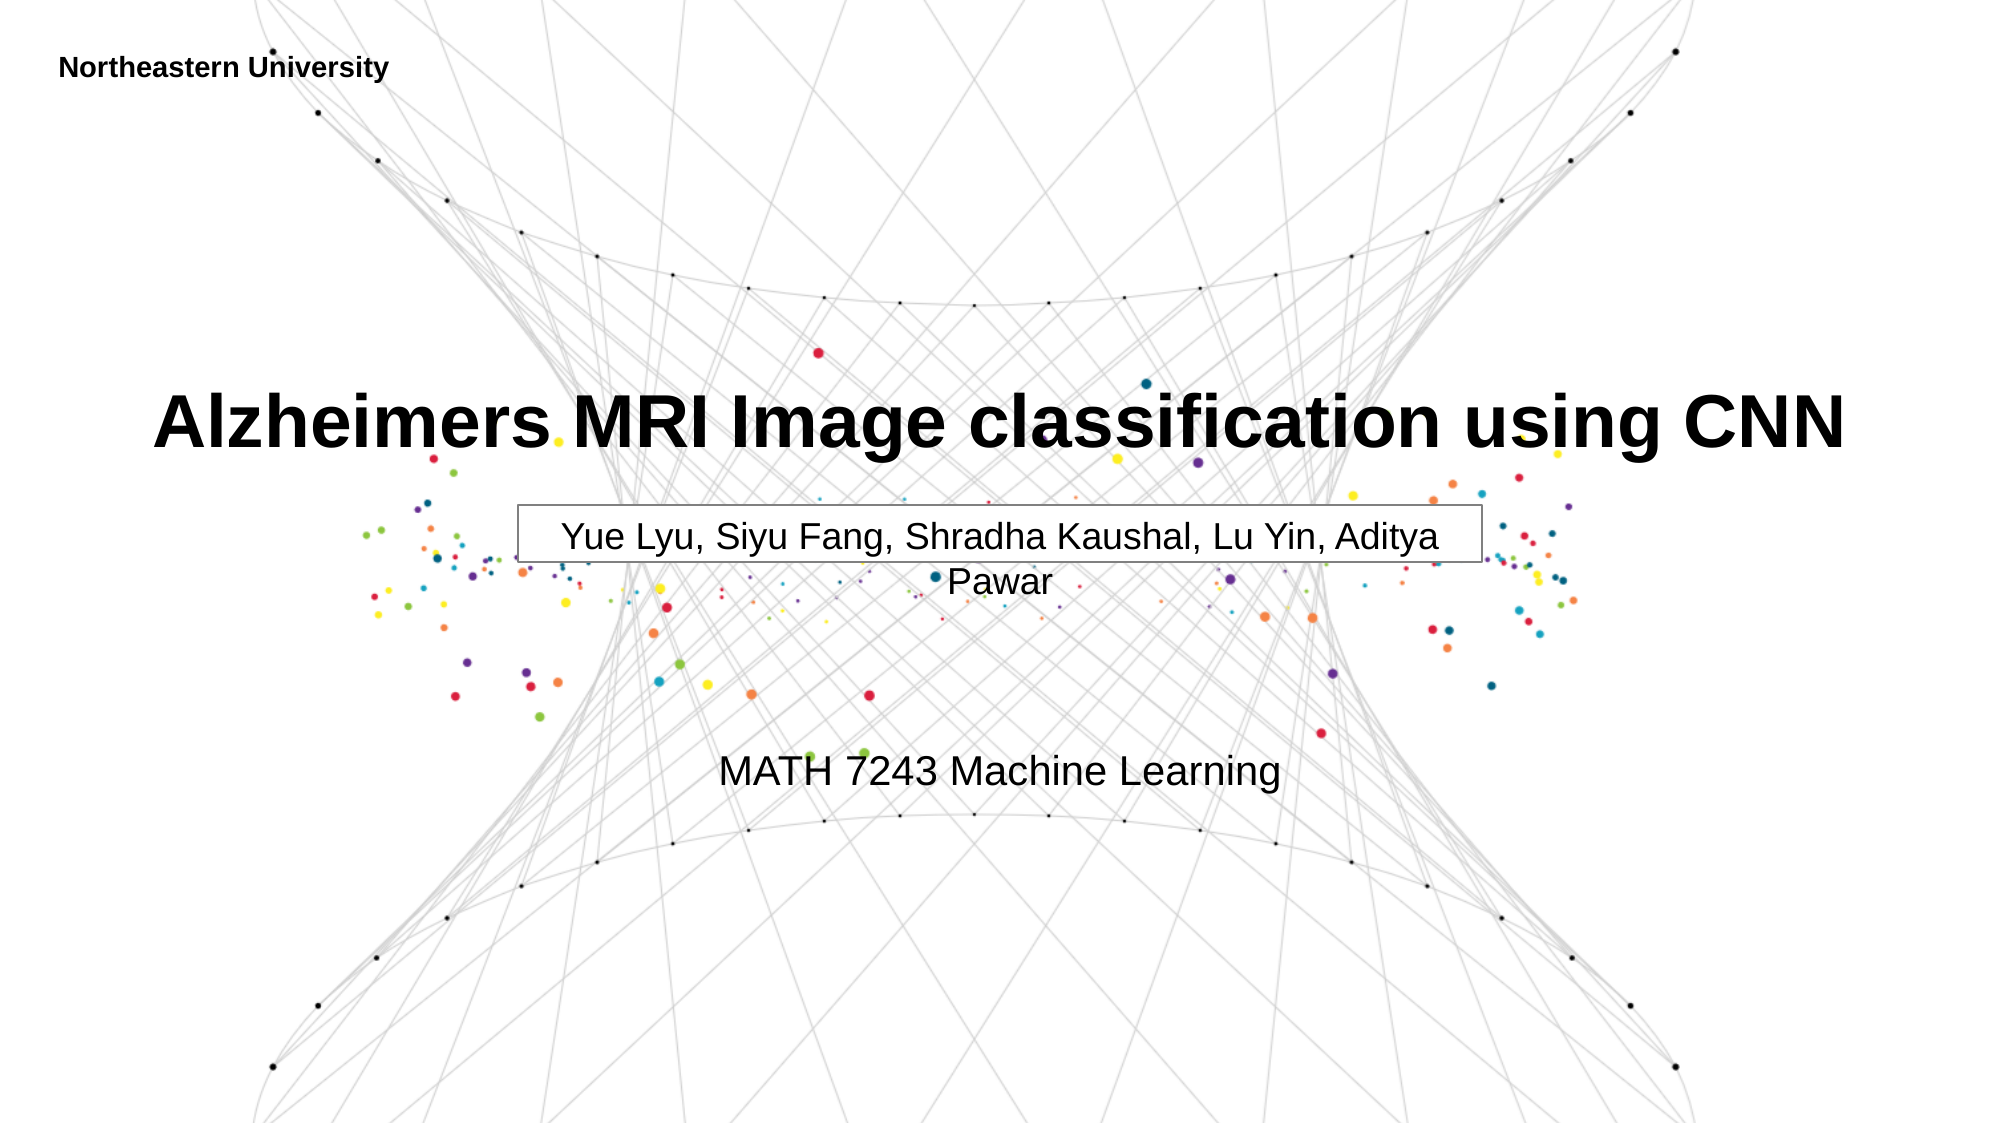

Northeastern University
Alzheimers MRI Image classification using CNN
Yue Lyu, Siyu Fang, Shradha Kaushal, Lu Yin, Aditya Pawar
MATH 7243 Machine Learning